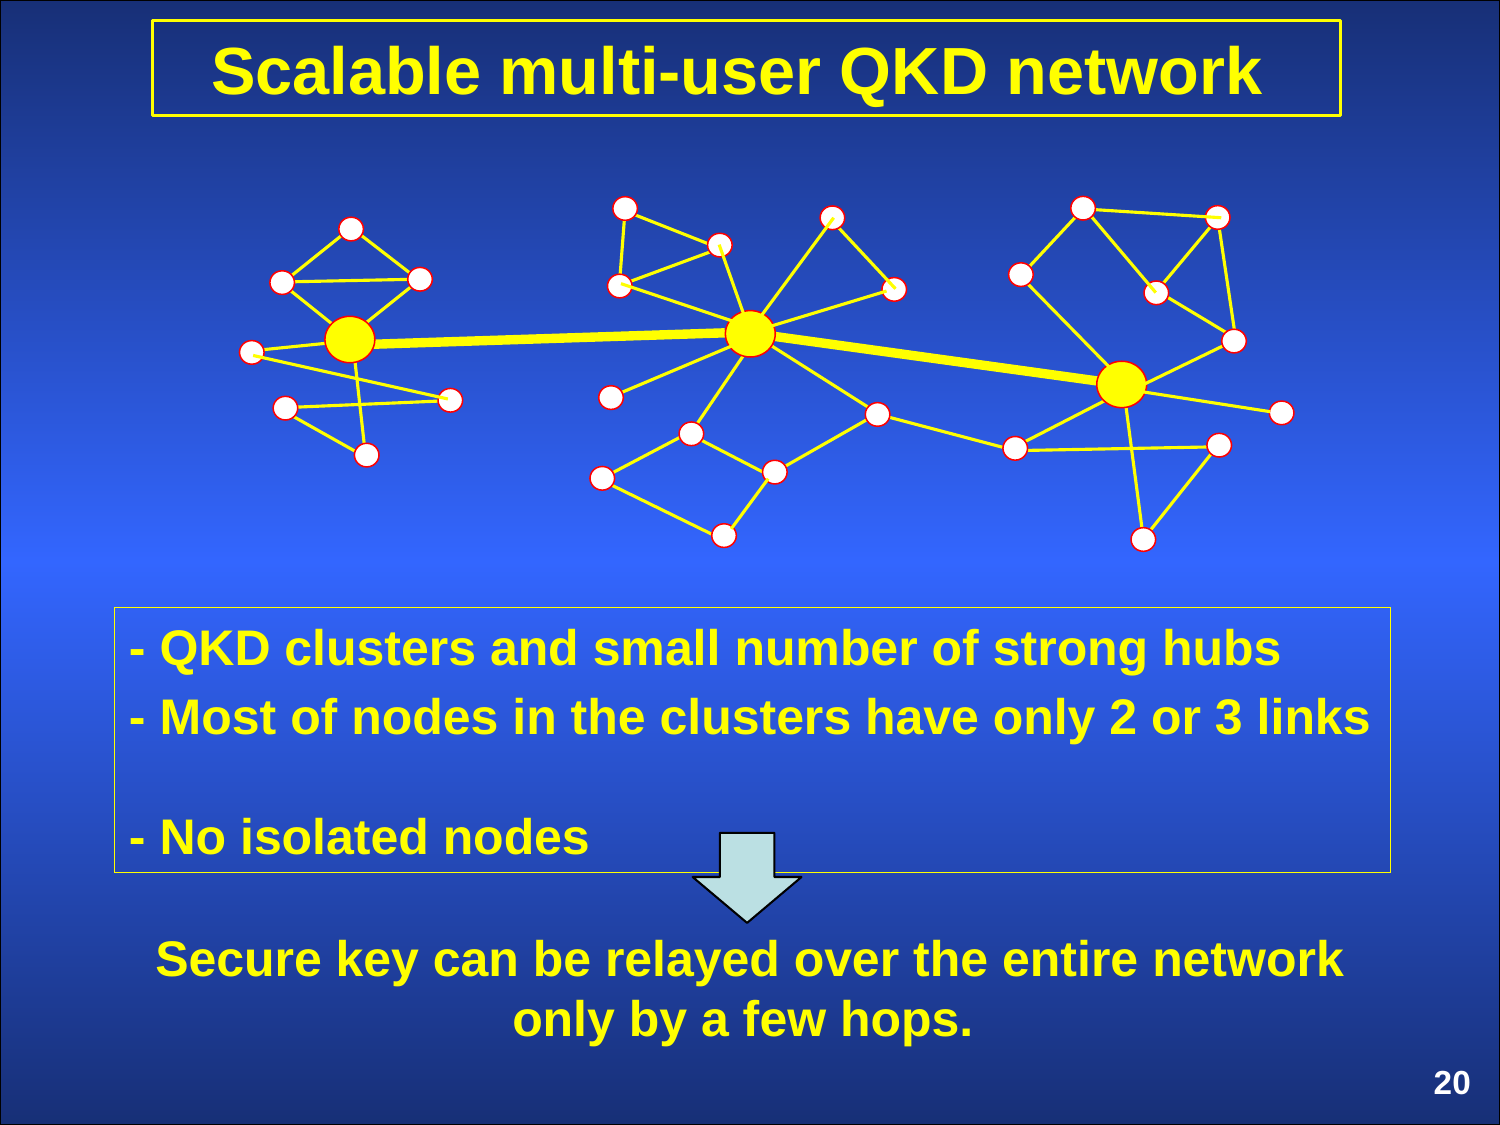

Scalable multi-user QKD network

- QKD clusters and small number of strong hubs
- Most of nodes in the clusters have only 2 or 3 links
- No isolated nodes

Secure key can be relayed over the entire network
only by a few hops.